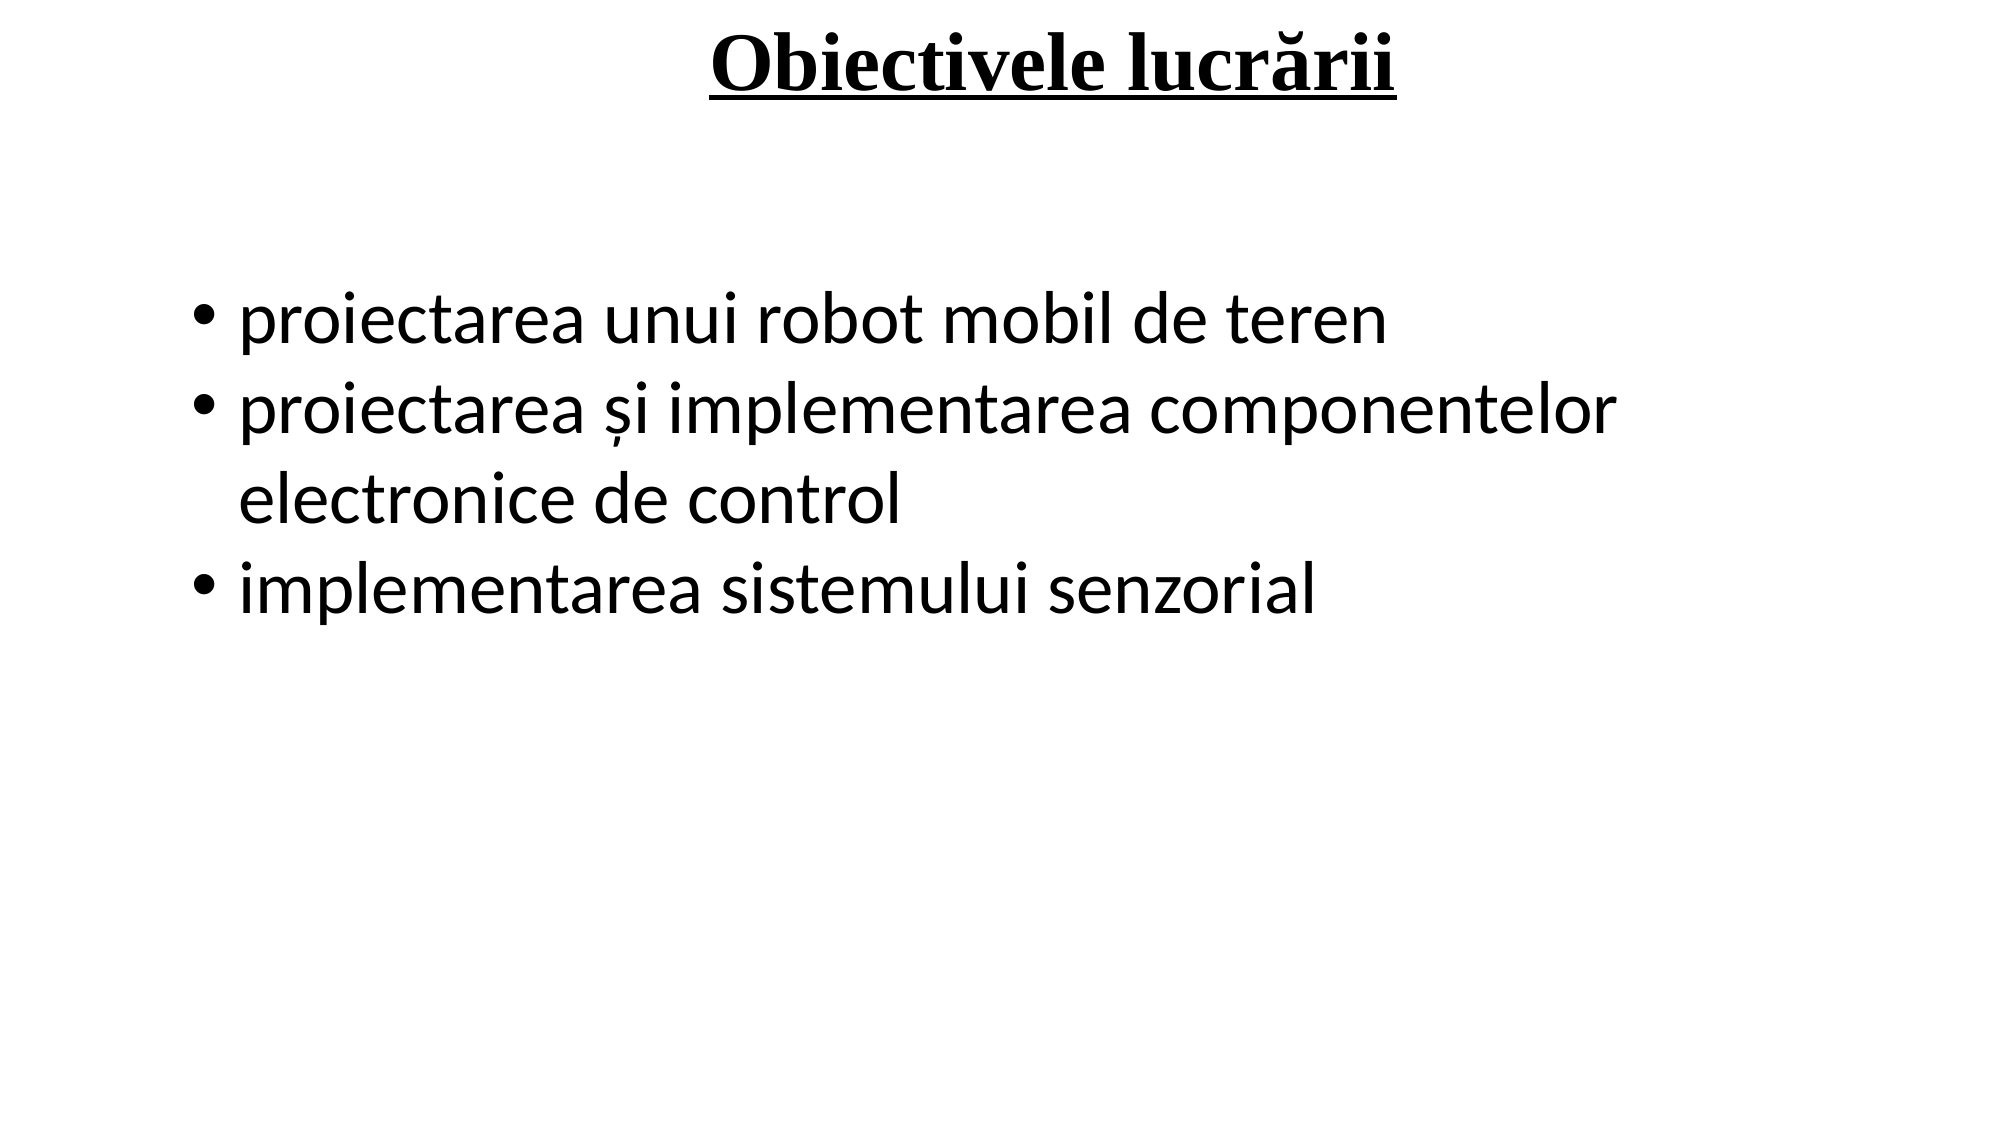

# Obiectivele lucrării
proiectarea unui robot mobil de teren
proiectarea și implementarea componentelor electronice de control
implementarea sistemului senzorial